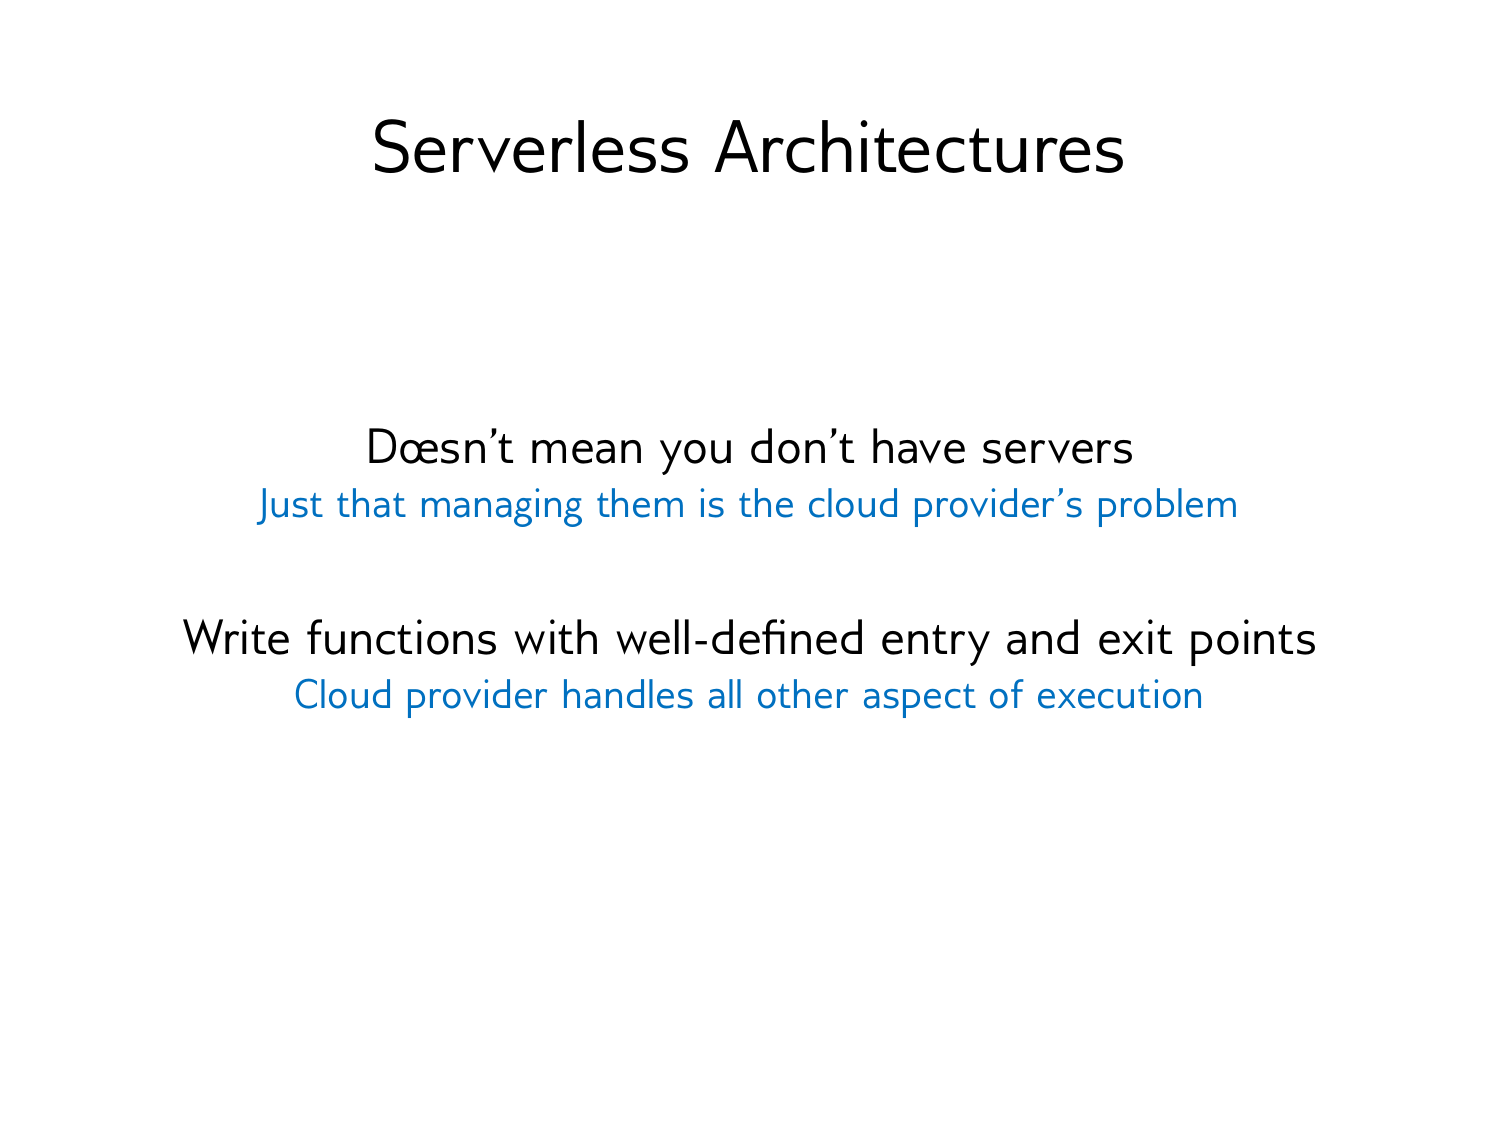

Serverless Architectures
Doesn’t mean you don’t have servers
Just that managing them is the cloud provider’s problem
Write functions with well-defined entry and exit points
Cloud provider handles all other aspect of execution